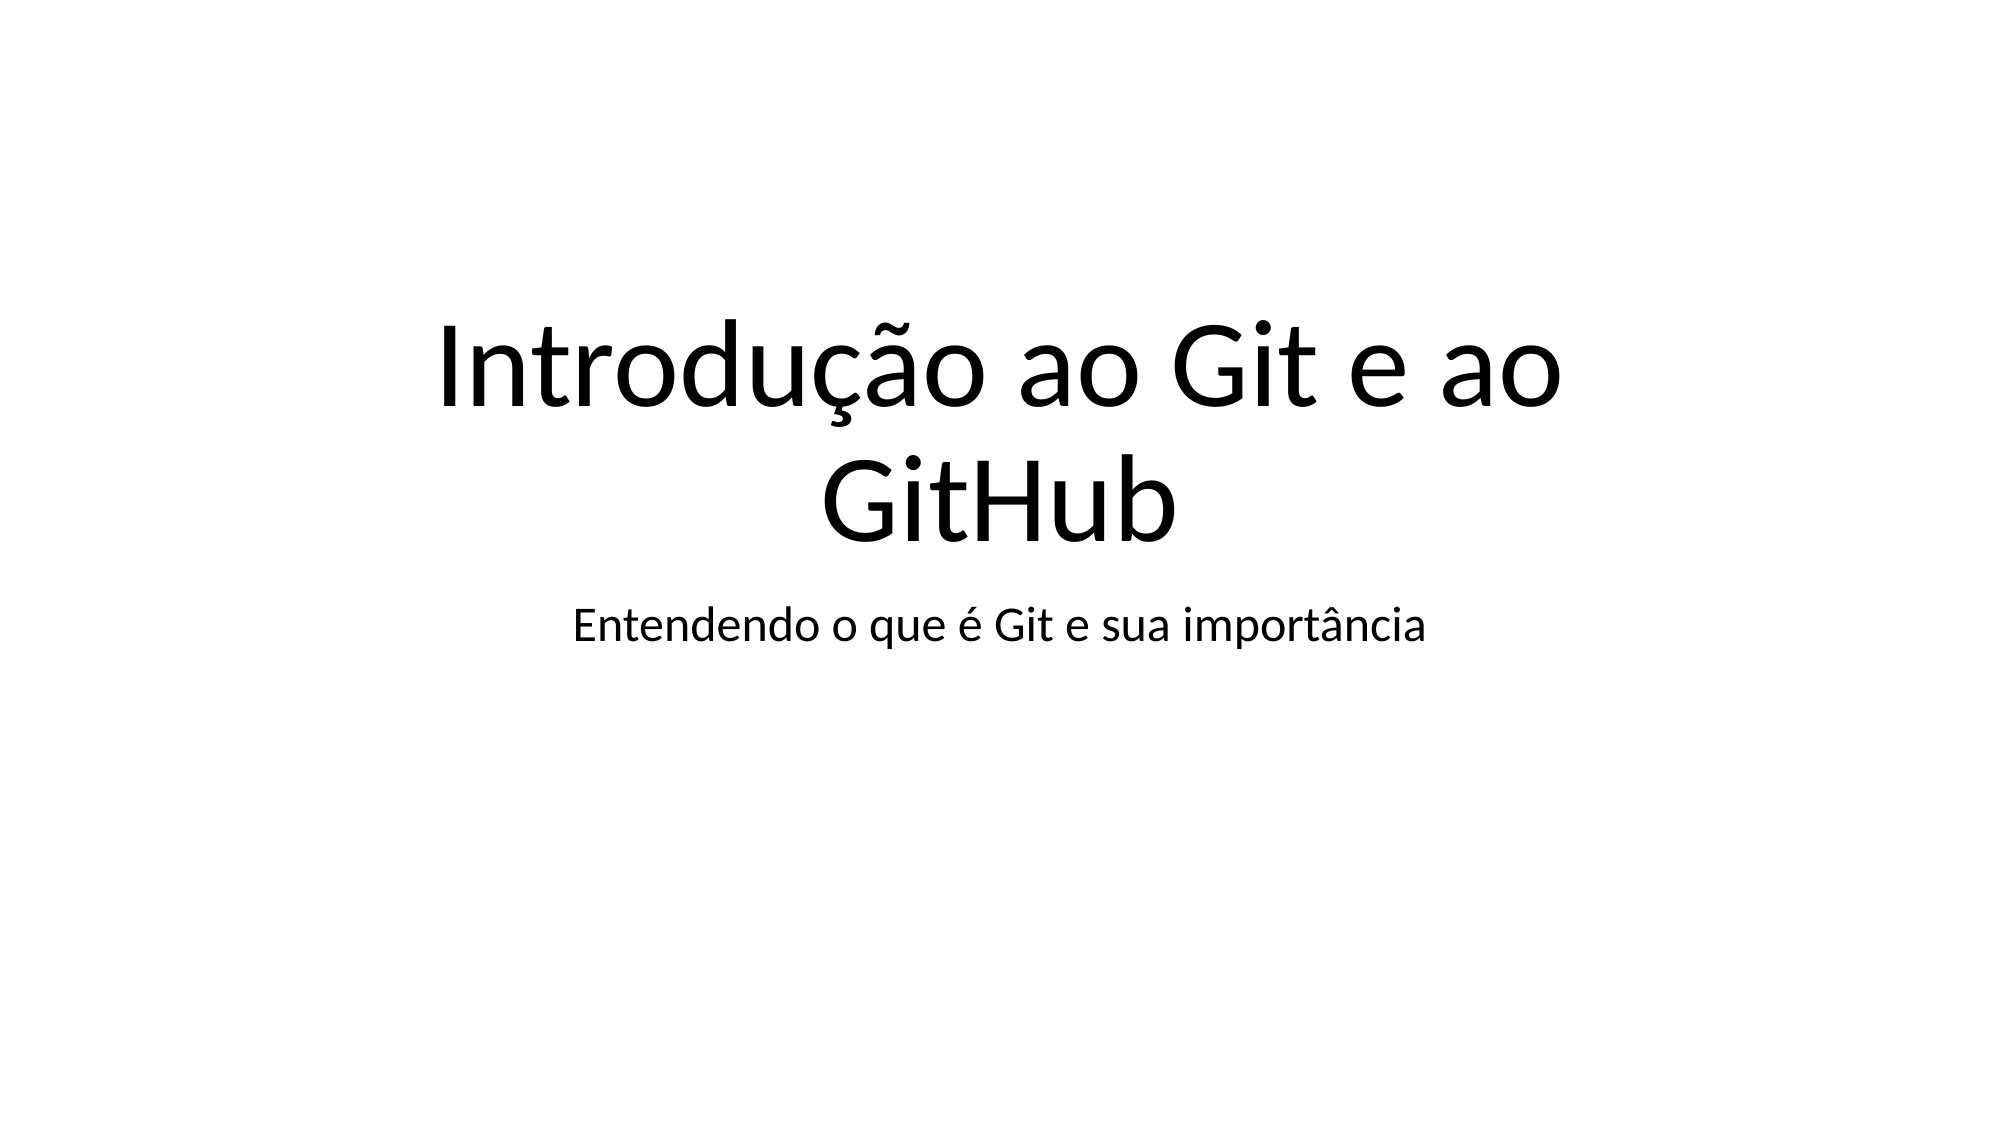

# Introdução ao Git e ao GitHub
Entendendo o que é Git e sua importância